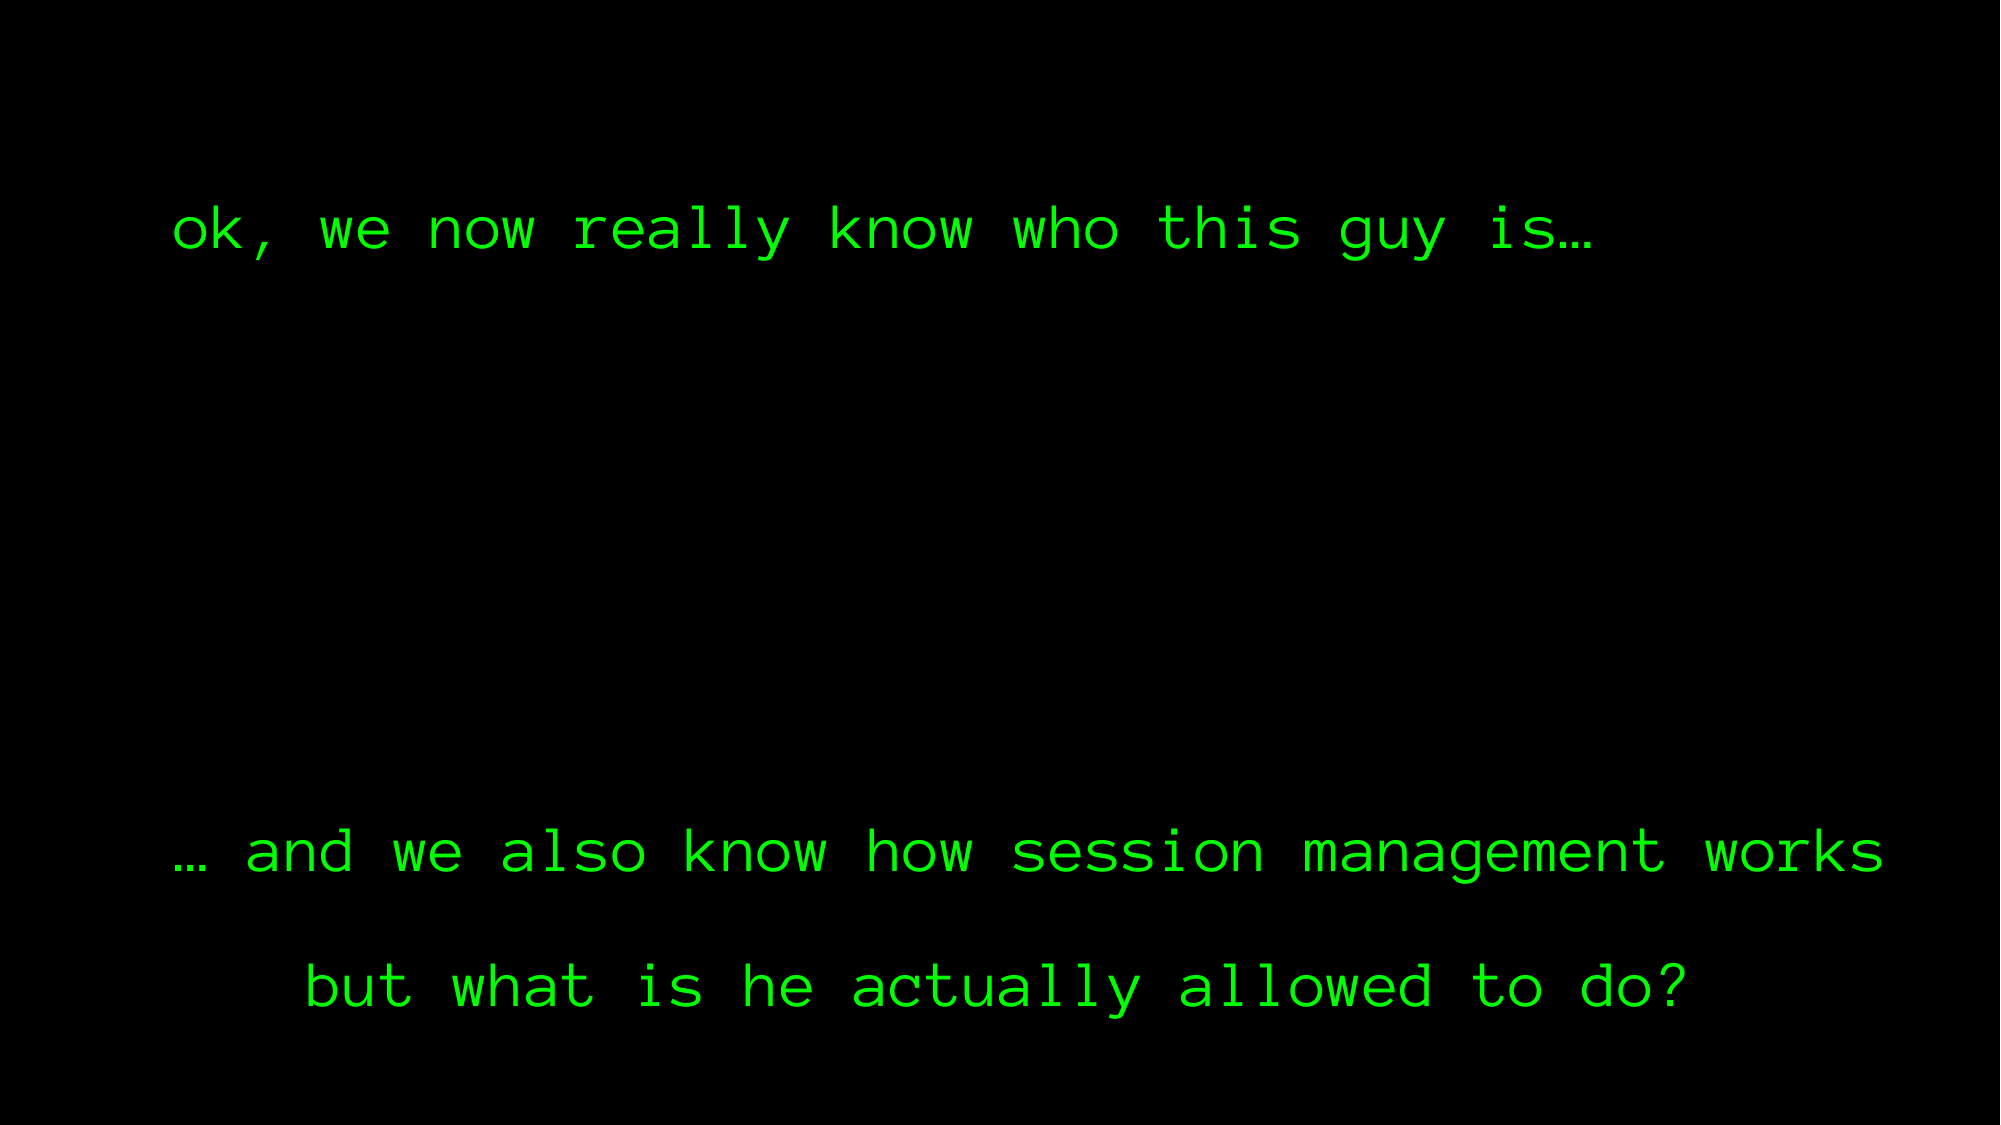

ok, we now really know who this guy is…
… and we also know how session management works
but what is he actually allowed to do?